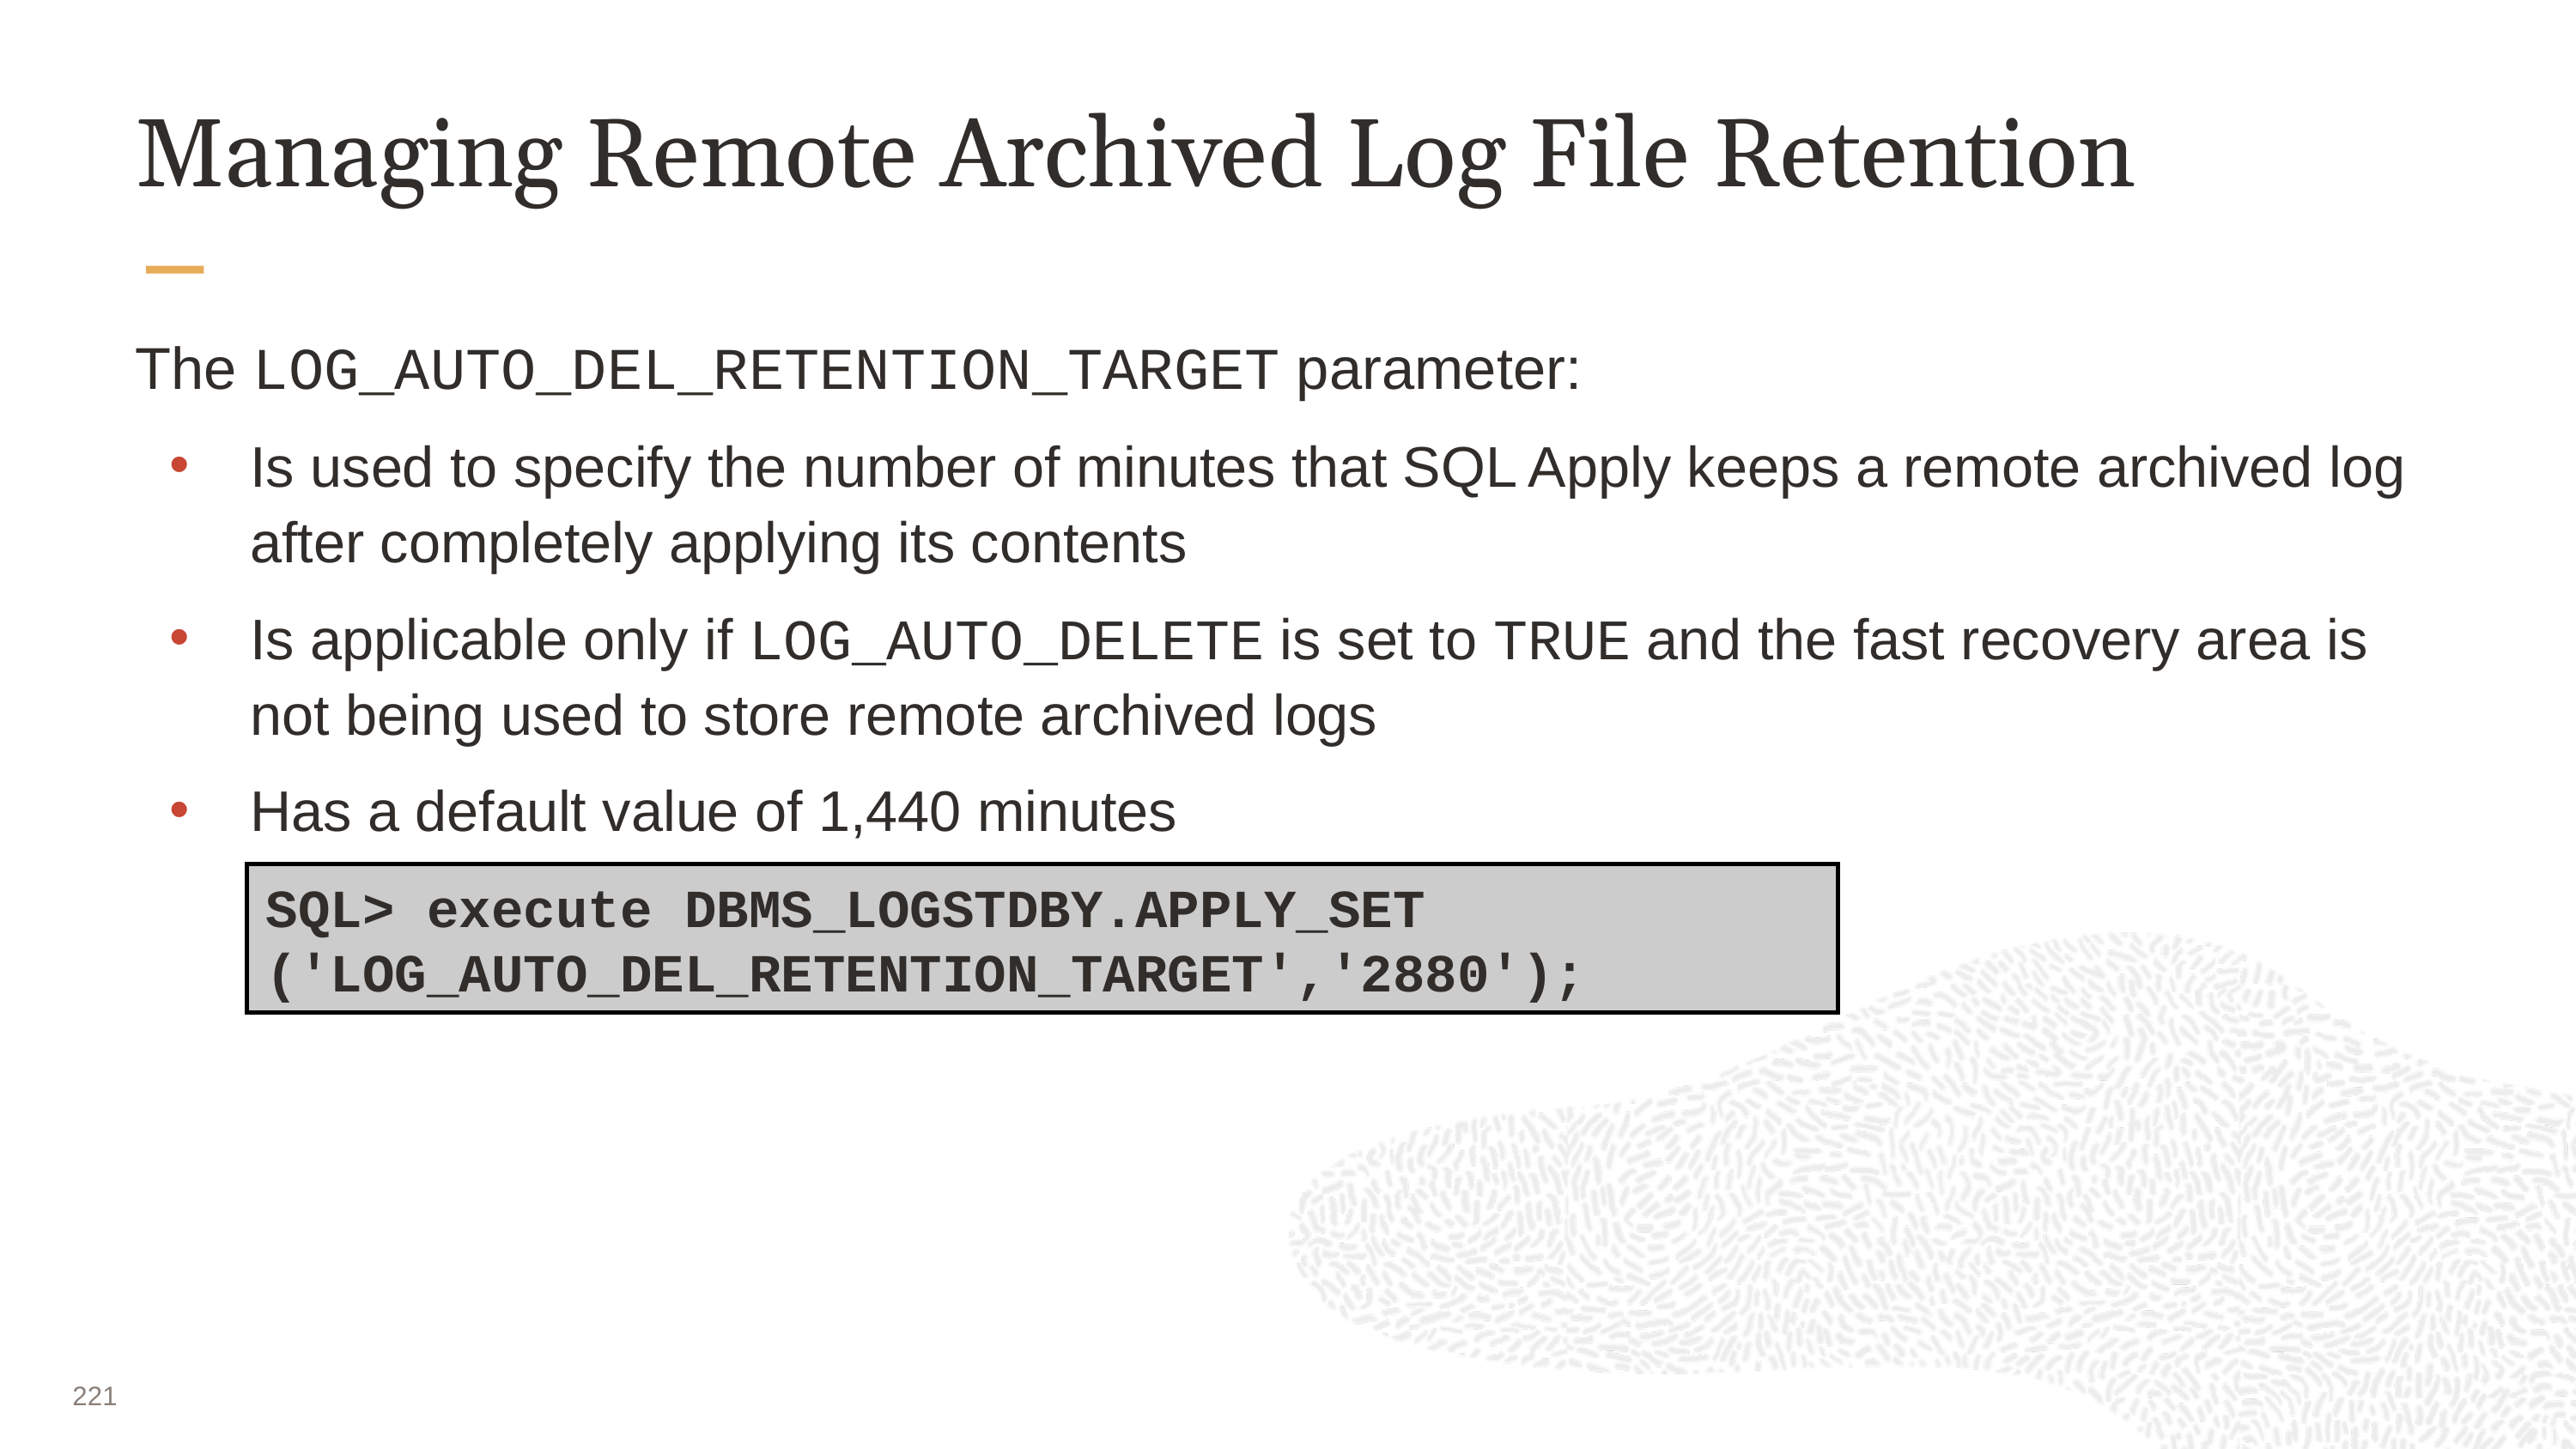

# Managing Remote Archived Log File Retention
The LOG_AUTO_DEL_RETENTION_TARGET parameter:
Is used to specify the number of minutes that SQL Apply keeps a remote archived log after completely applying its contents
Is applicable only if LOG_AUTO_DELETE is set to TRUE and the fast recovery area is not being used to store remote archived logs
Has a default value of 1,440 minutes
SQL> execute DBMS_LOGSTDBY.APPLY_SET ('LOG_AUTO_DEL_RETENTION_TARGET','2880');